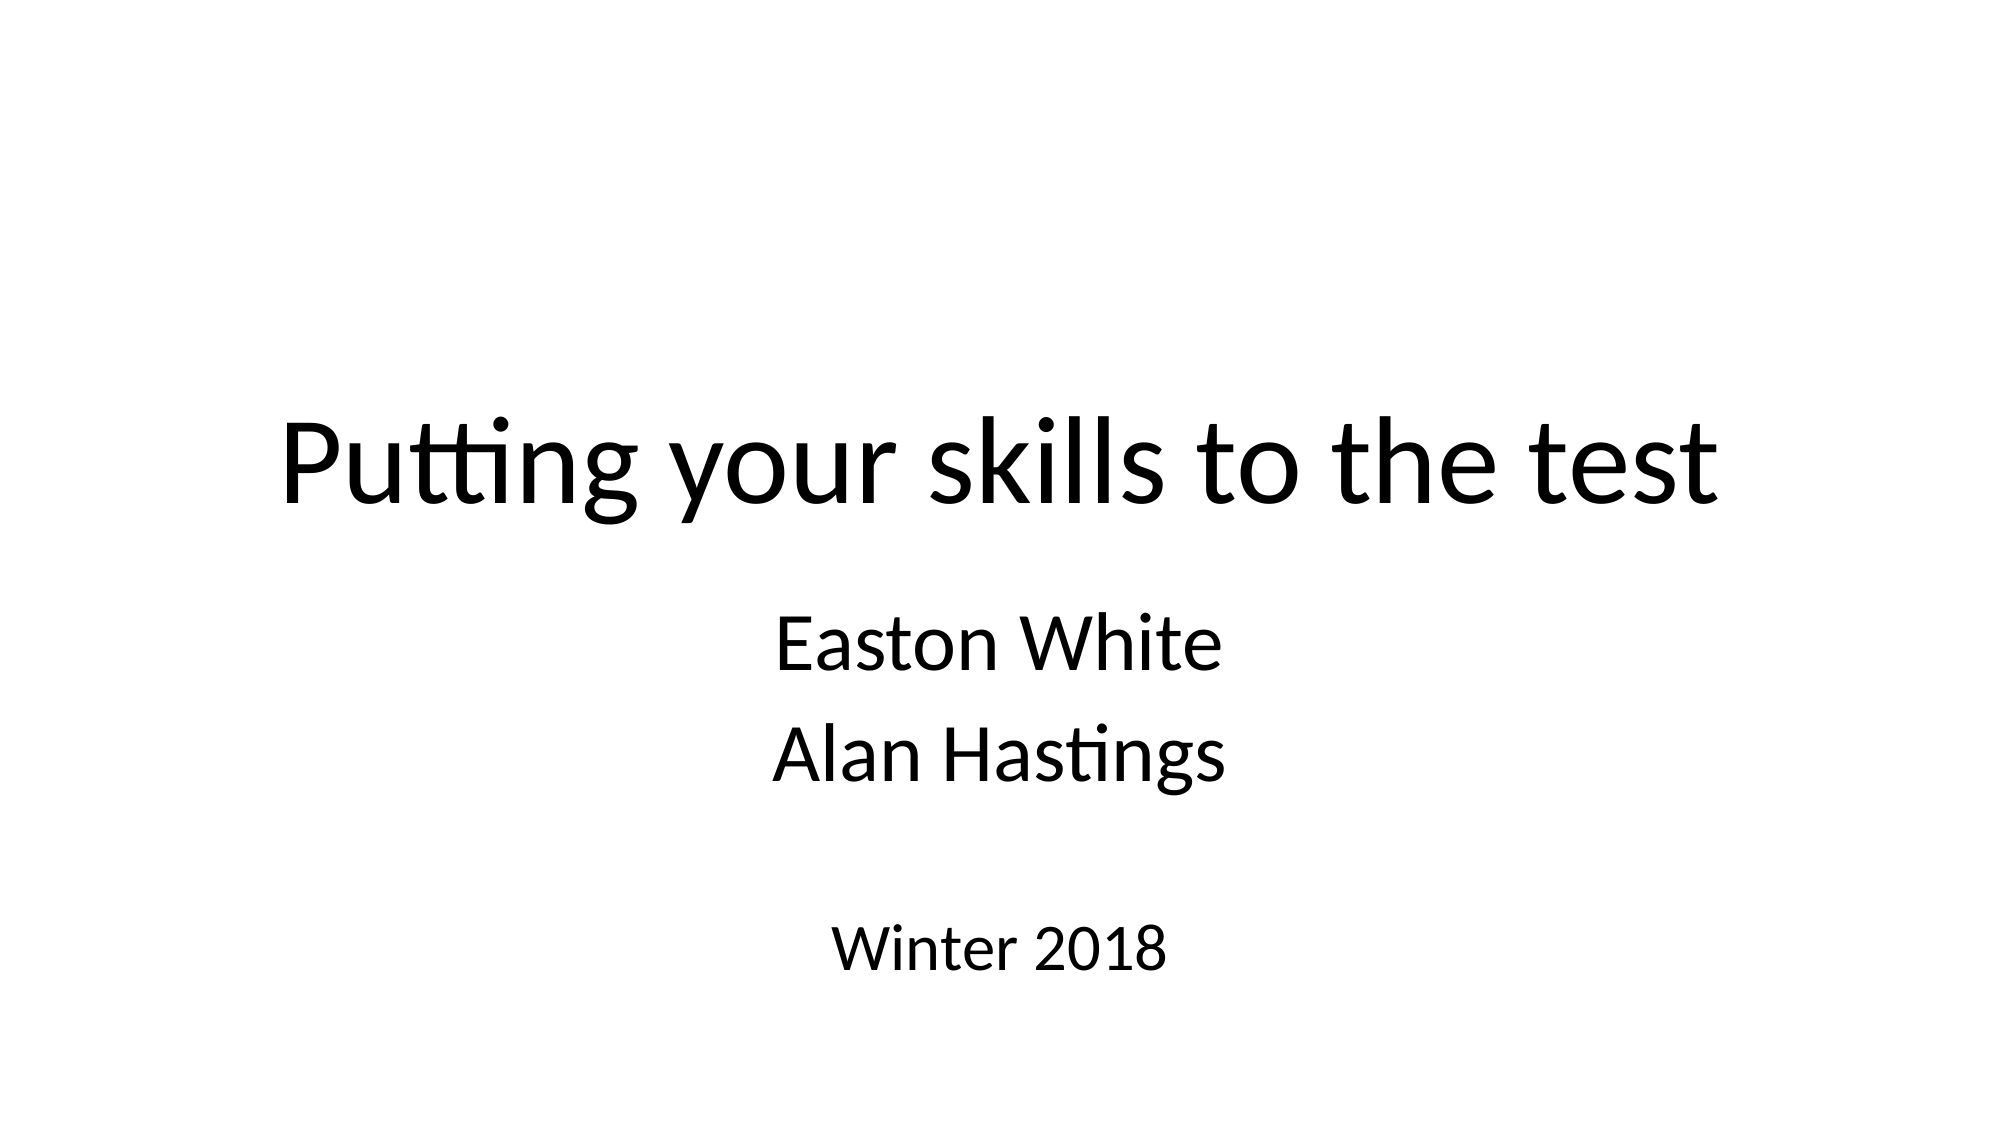

# Putting your skills to the test
Easton White
Alan Hastings

Winter 2018